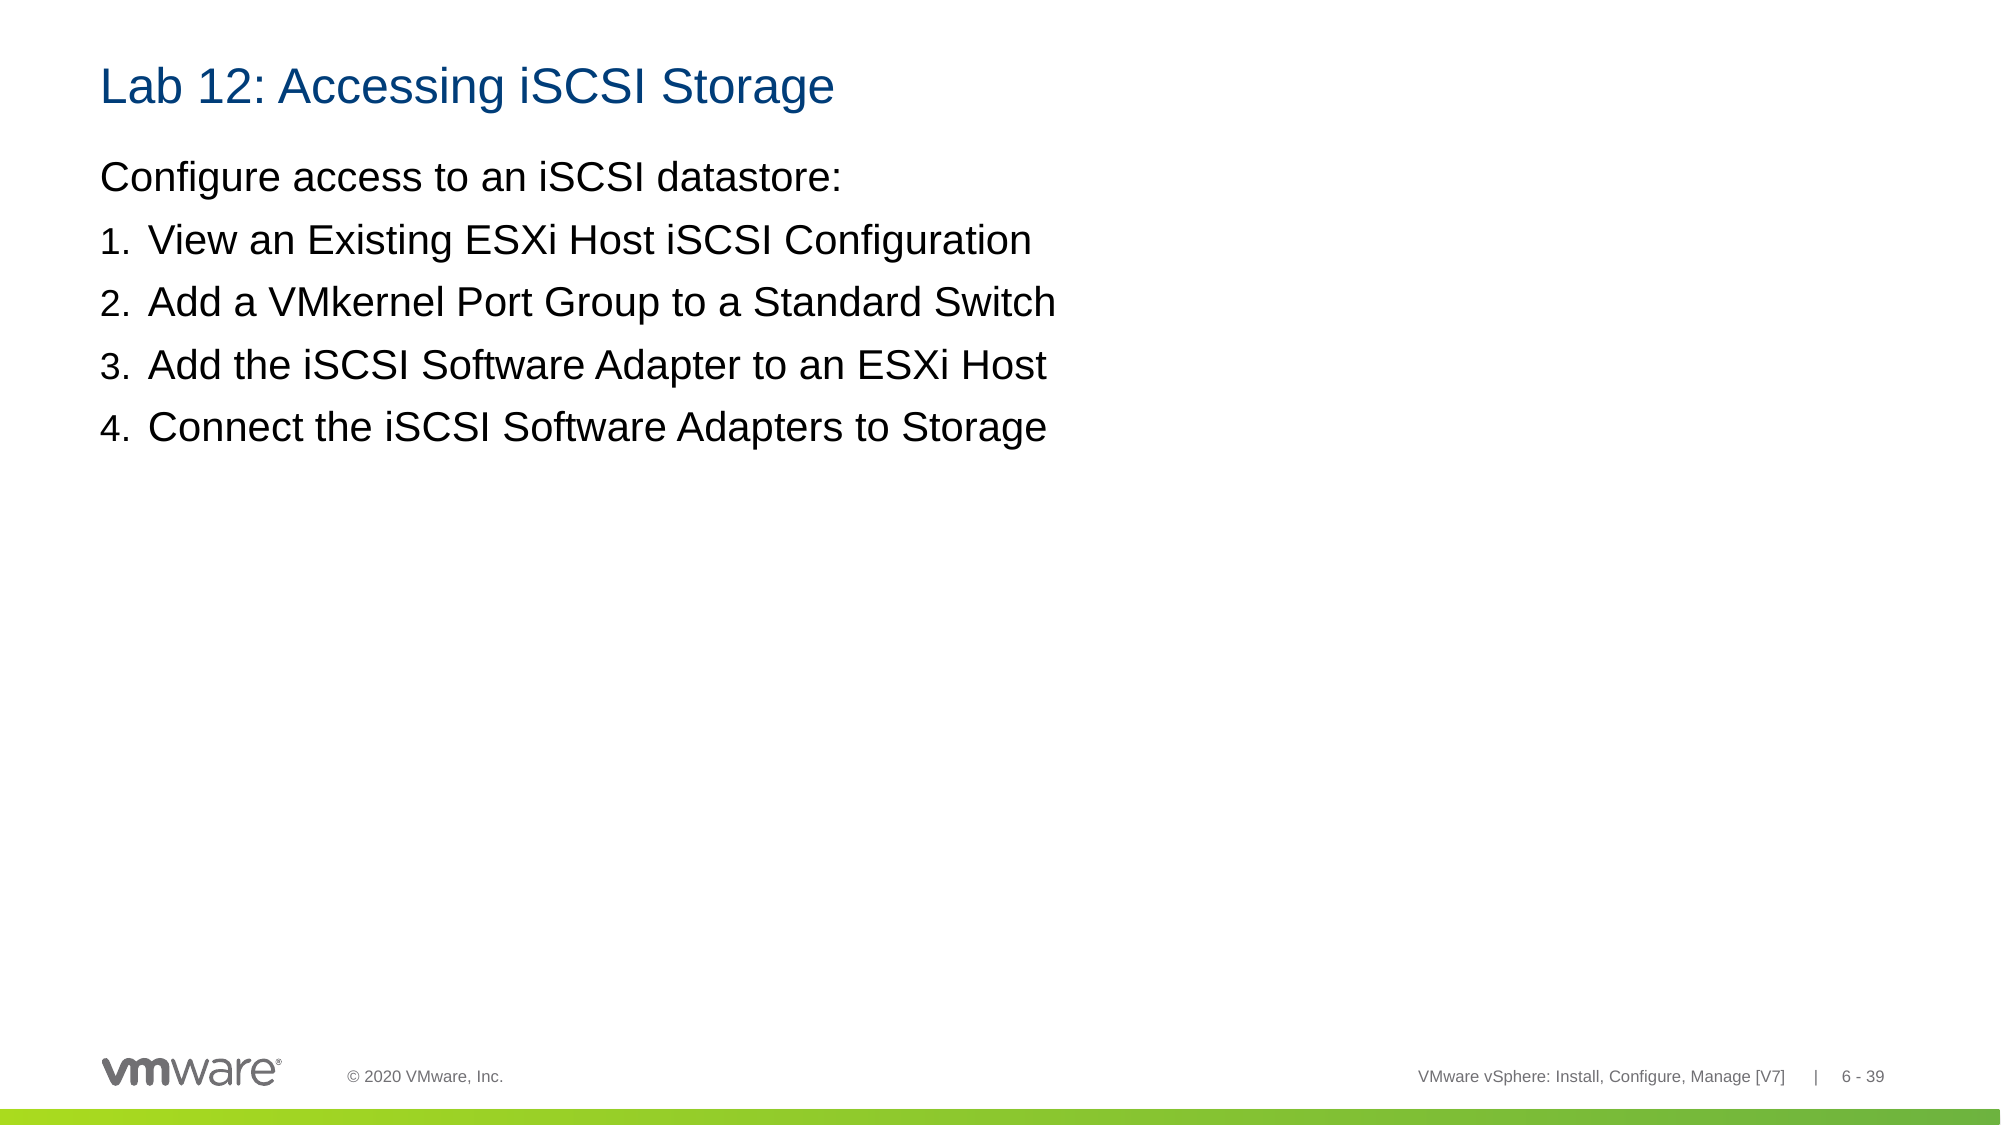

# Lab 12: Accessing iSCSI Storage
Configure access to an iSCSI datastore:
View an Existing ESXi Host iSCSI Configuration
Add a VMkernel Port Group to a Standard Switch
Add the iSCSI Software Adapter to an ESXi Host
Connect the iSCSI Software Adapters to Storage
VMware vSphere: Install, Configure, Manage [V7]      |     6 - 39